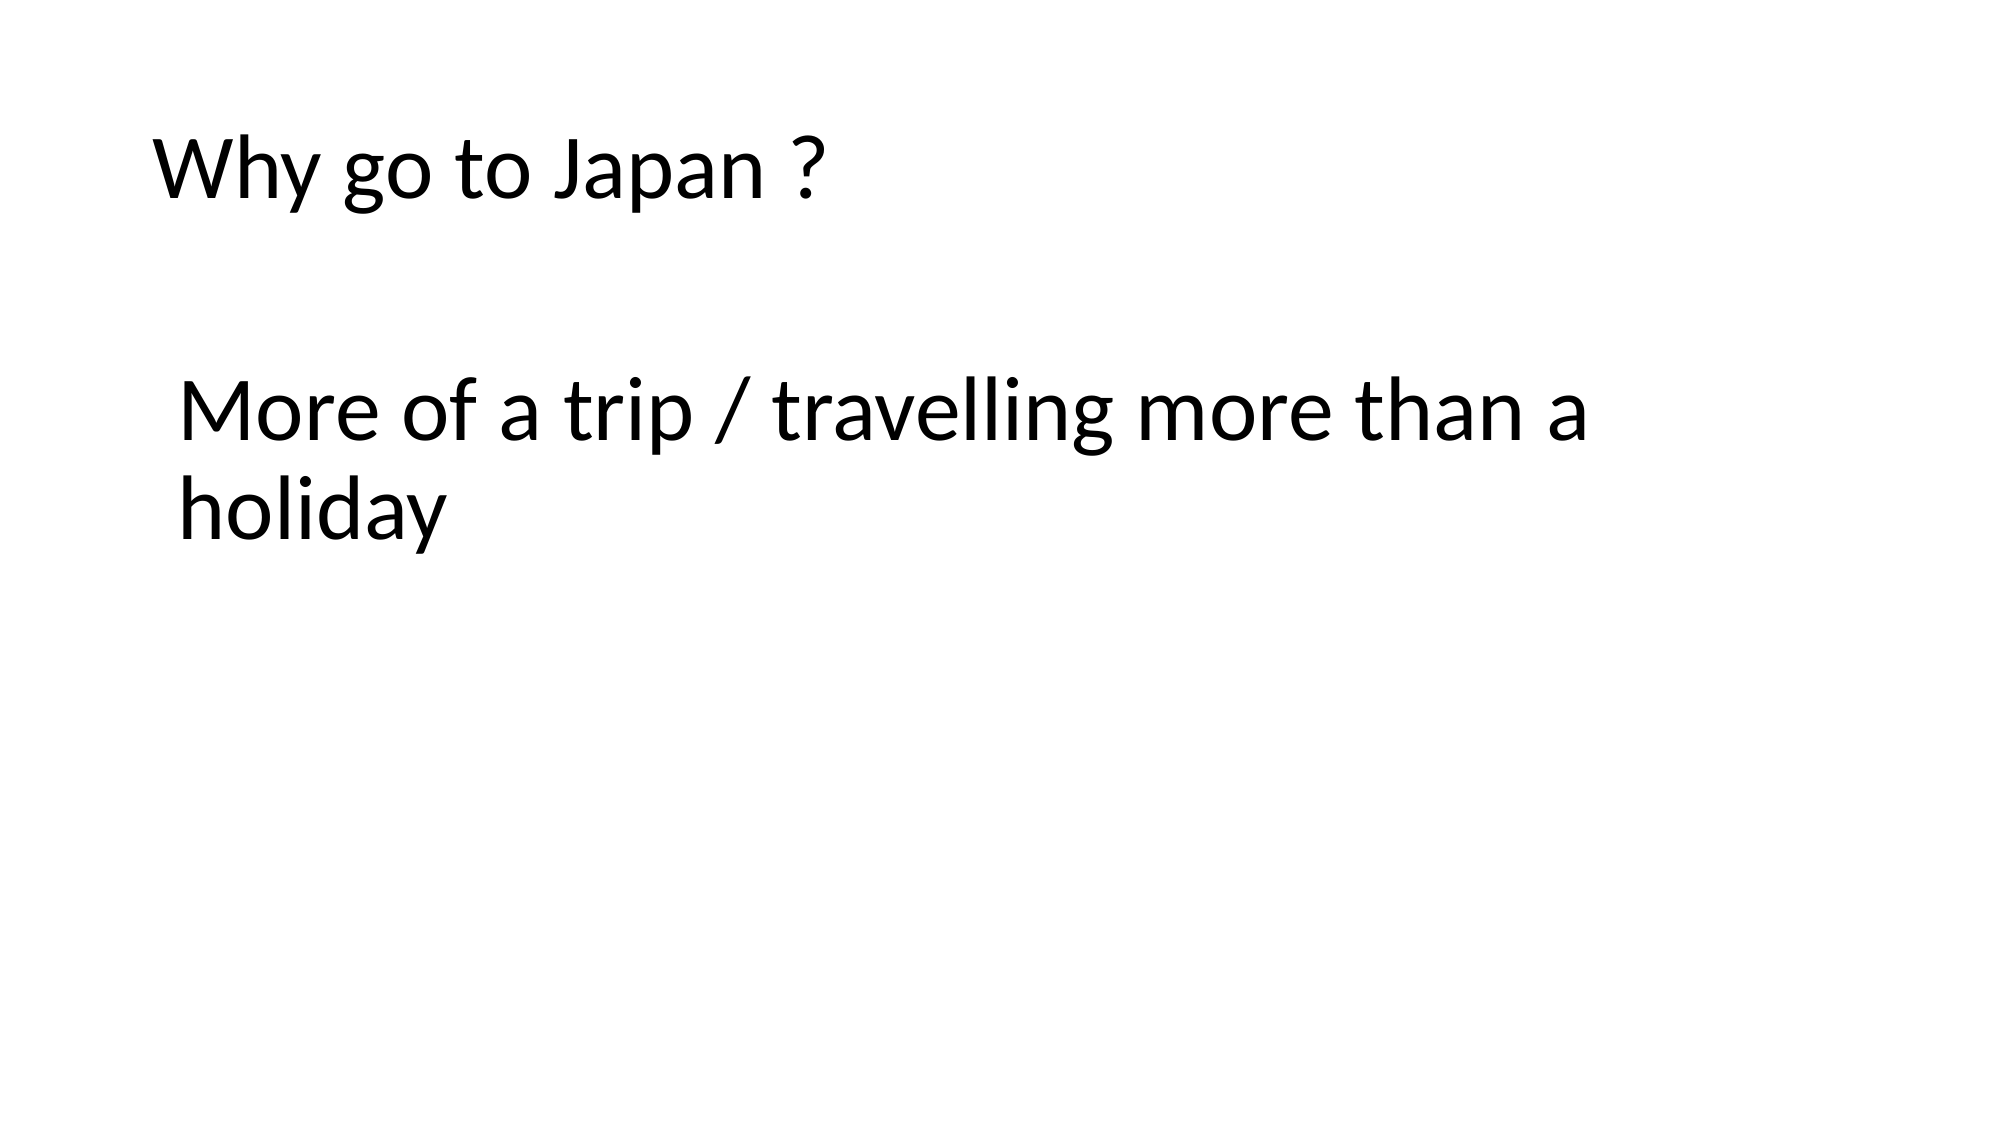

# Why go to Japan ?
More of a trip / travelling more than a holiday